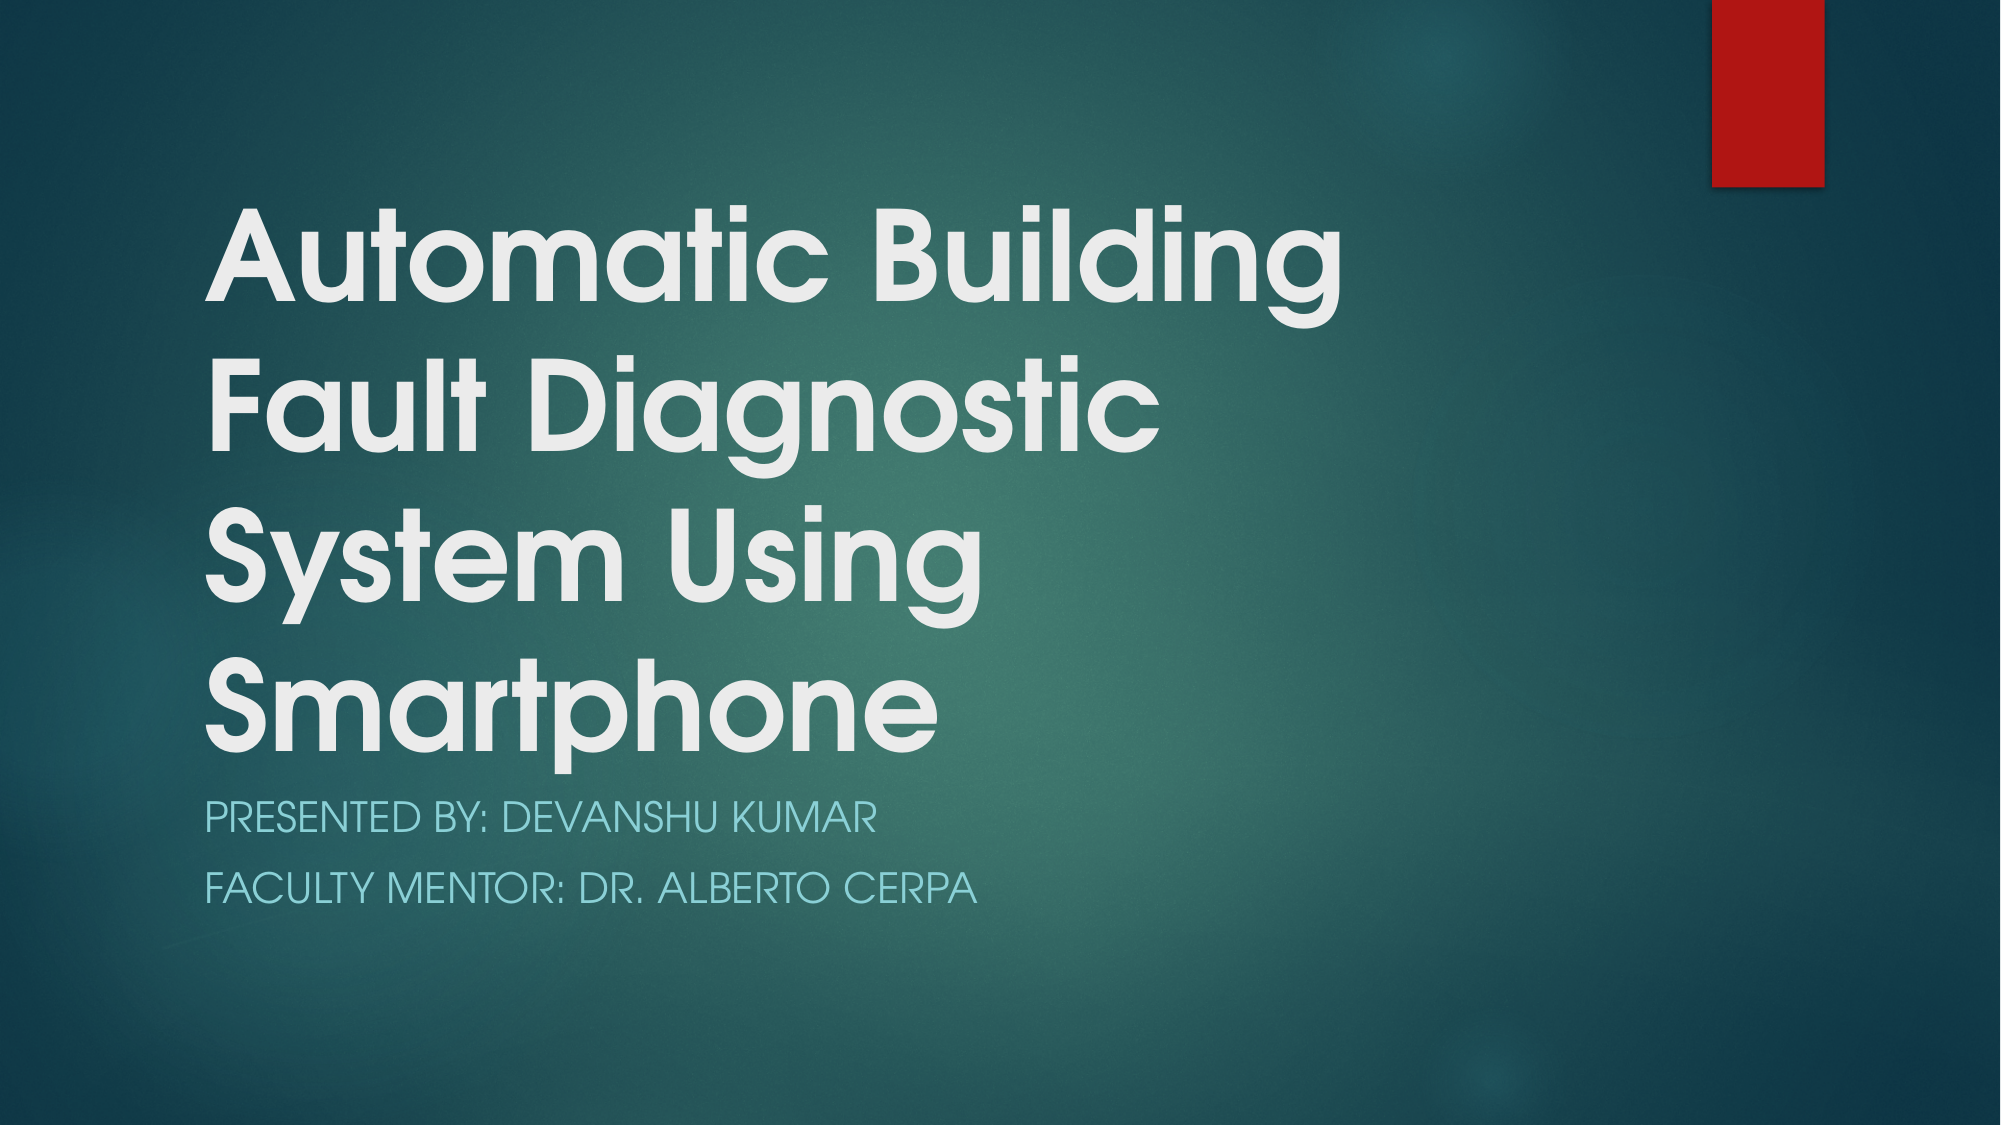

# Automatic Building Fault Diagnostic System Using Smartphone
Presented by: Devanshu Kumar
Faculty Mentor: Dr. Alberto Cerpa